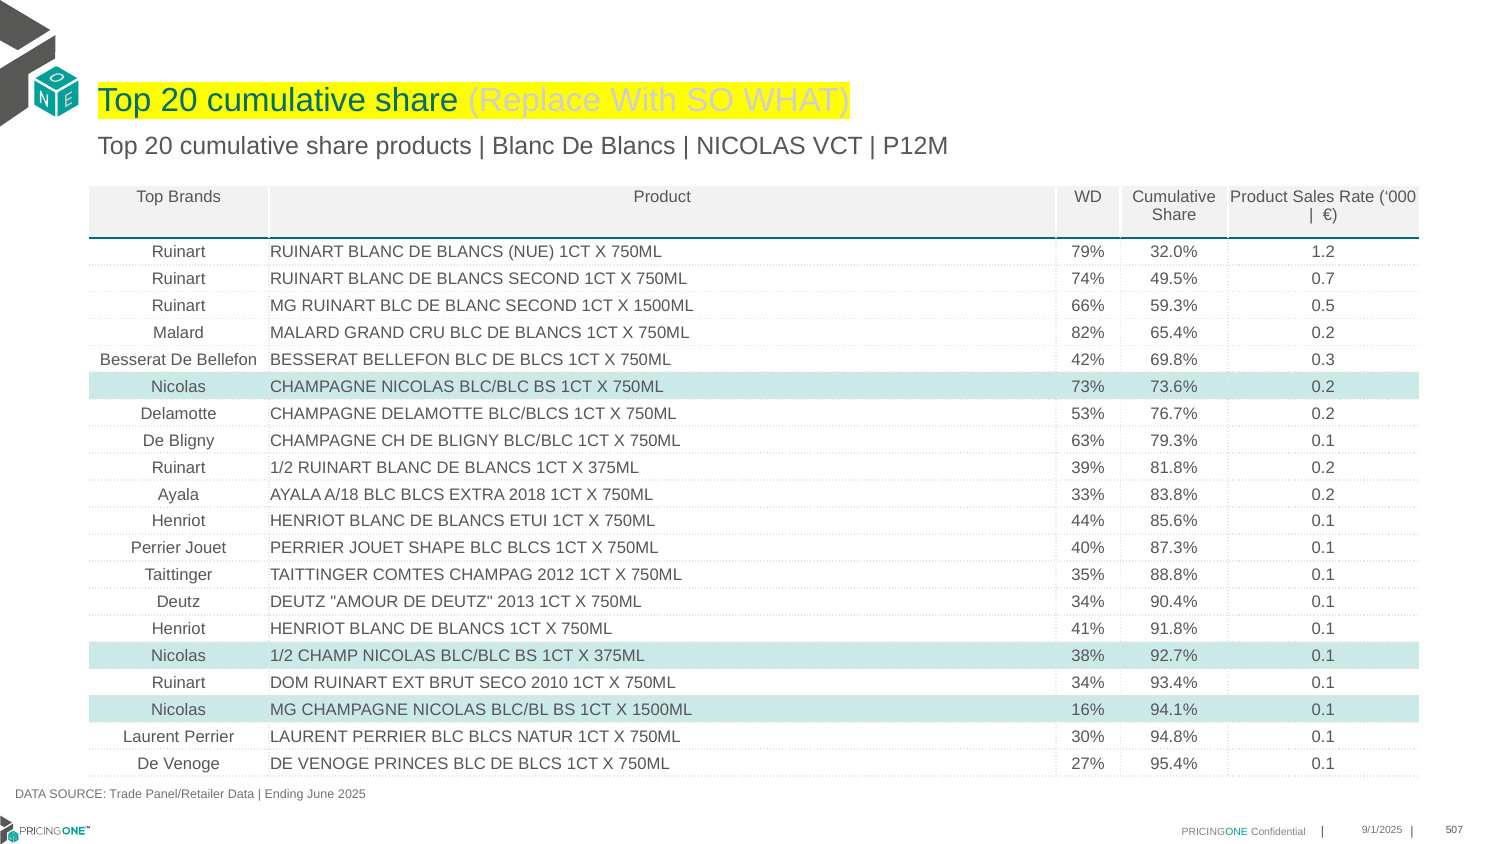

# Top 20 cumulative share (Replace With SO WHAT)
Top 20 cumulative share products | Blanc De Blancs | NICOLAS VCT | P12M
| Top Brands | Product | WD | Cumulative Share | Product Sales Rate (‘000 | €) |
| --- | --- | --- | --- | --- |
| Ruinart | RUINART BLANC DE BLANCS (NUE) 1CT X 750ML | 79% | 32.0% | 1.2 |
| Ruinart | RUINART BLANC DE BLANCS SECOND 1CT X 750ML | 74% | 49.5% | 0.7 |
| Ruinart | MG RUINART BLC DE BLANC SECOND 1CT X 1500ML | 66% | 59.3% | 0.5 |
| Malard | MALARD GRAND CRU BLC DE BLANCS 1CT X 750ML | 82% | 65.4% | 0.2 |
| Besserat De Bellefon | BESSERAT BELLEFON BLC DE BLCS 1CT X 750ML | 42% | 69.8% | 0.3 |
| Nicolas | CHAMPAGNE NICOLAS BLC/BLC BS 1CT X 750ML | 73% | 73.6% | 0.2 |
| Delamotte | CHAMPAGNE DELAMOTTE BLC/BLCS 1CT X 750ML | 53% | 76.7% | 0.2 |
| De Bligny | CHAMPAGNE CH DE BLIGNY BLC/BLC 1CT X 750ML | 63% | 79.3% | 0.1 |
| Ruinart | 1/2 RUINART BLANC DE BLANCS 1CT X 375ML | 39% | 81.8% | 0.2 |
| Ayala | AYALA A/18 BLC BLCS EXTRA 2018 1CT X 750ML | 33% | 83.8% | 0.2 |
| Henriot | HENRIOT BLANC DE BLANCS ETUI 1CT X 750ML | 44% | 85.6% | 0.1 |
| Perrier Jouet | PERRIER JOUET SHAPE BLC BLCS 1CT X 750ML | 40% | 87.3% | 0.1 |
| Taittinger | TAITTINGER COMTES CHAMPAG 2012 1CT X 750ML | 35% | 88.8% | 0.1 |
| Deutz | DEUTZ "AMOUR DE DEUTZ" 2013 1CT X 750ML | 34% | 90.4% | 0.1 |
| Henriot | HENRIOT BLANC DE BLANCS 1CT X 750ML | 41% | 91.8% | 0.1 |
| Nicolas | 1/2 CHAMP NICOLAS BLC/BLC BS 1CT X 375ML | 38% | 92.7% | 0.1 |
| Ruinart | DOM RUINART EXT BRUT SECO 2010 1CT X 750ML | 34% | 93.4% | 0.1 |
| Nicolas | MG CHAMPAGNE NICOLAS BLC/BL BS 1CT X 1500ML | 16% | 94.1% | 0.1 |
| Laurent Perrier | LAURENT PERRIER BLC BLCS NATUR 1CT X 750ML | 30% | 94.8% | 0.1 |
| De Venoge | DE VENOGE PRINCES BLC DE BLCS 1CT X 750ML | 27% | 95.4% | 0.1 |
DATA SOURCE: Trade Panel/Retailer Data | Ending June 2025

9/1/2025
507